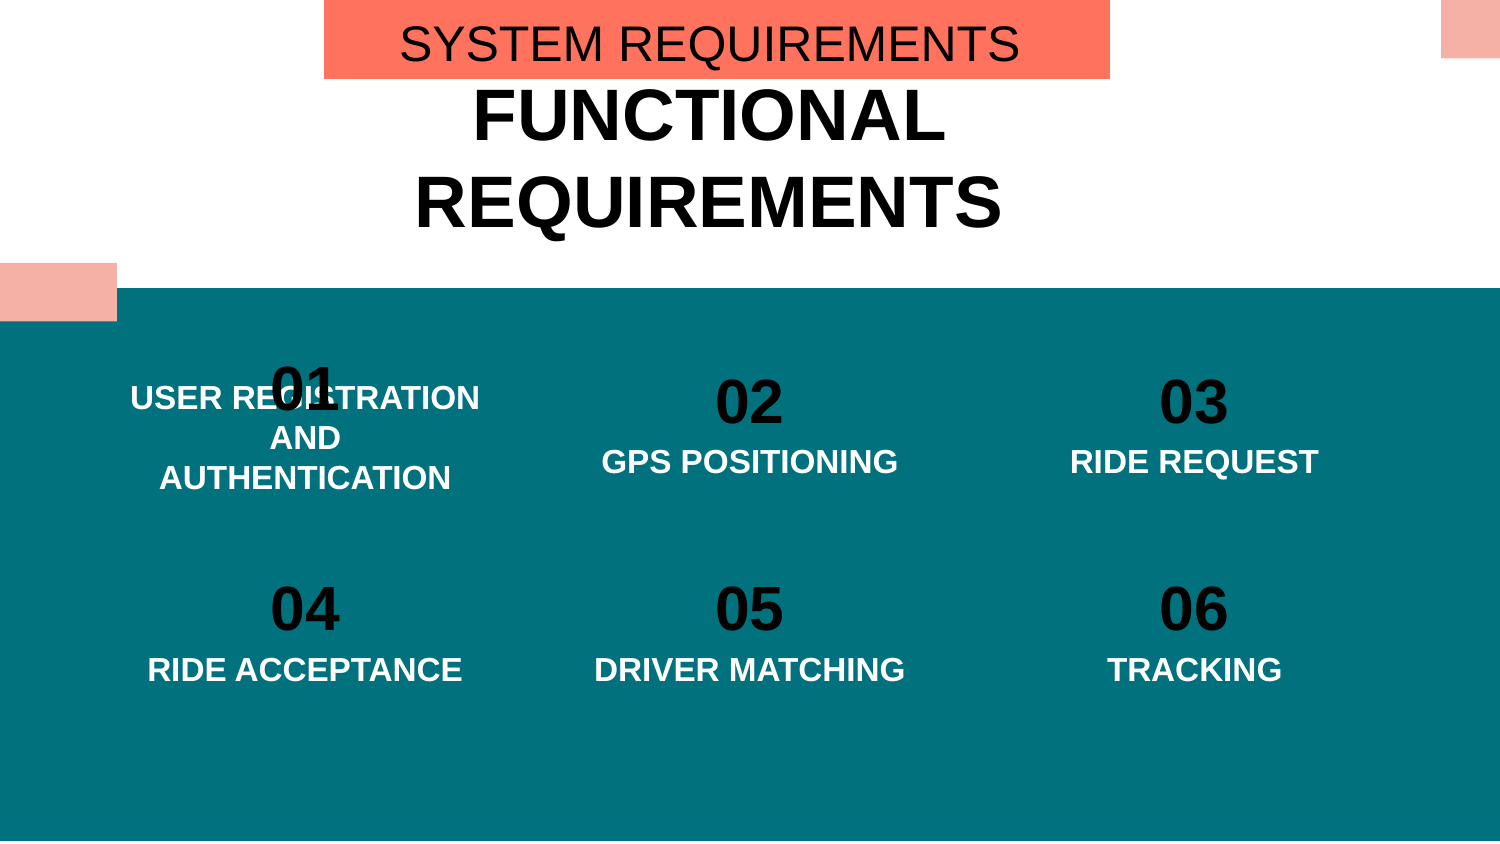

SYSTEM REQUIREMENTS
FUNCTIONAL REQUIREMENTS
01
02
03
# USER REGISTRATION AND AUTHENTICATION
GPS POSITIONING
RIDE REQUEST
04
05
06
RIDE ACCEPTANCE
DRIVER MATCHING
TRACKING